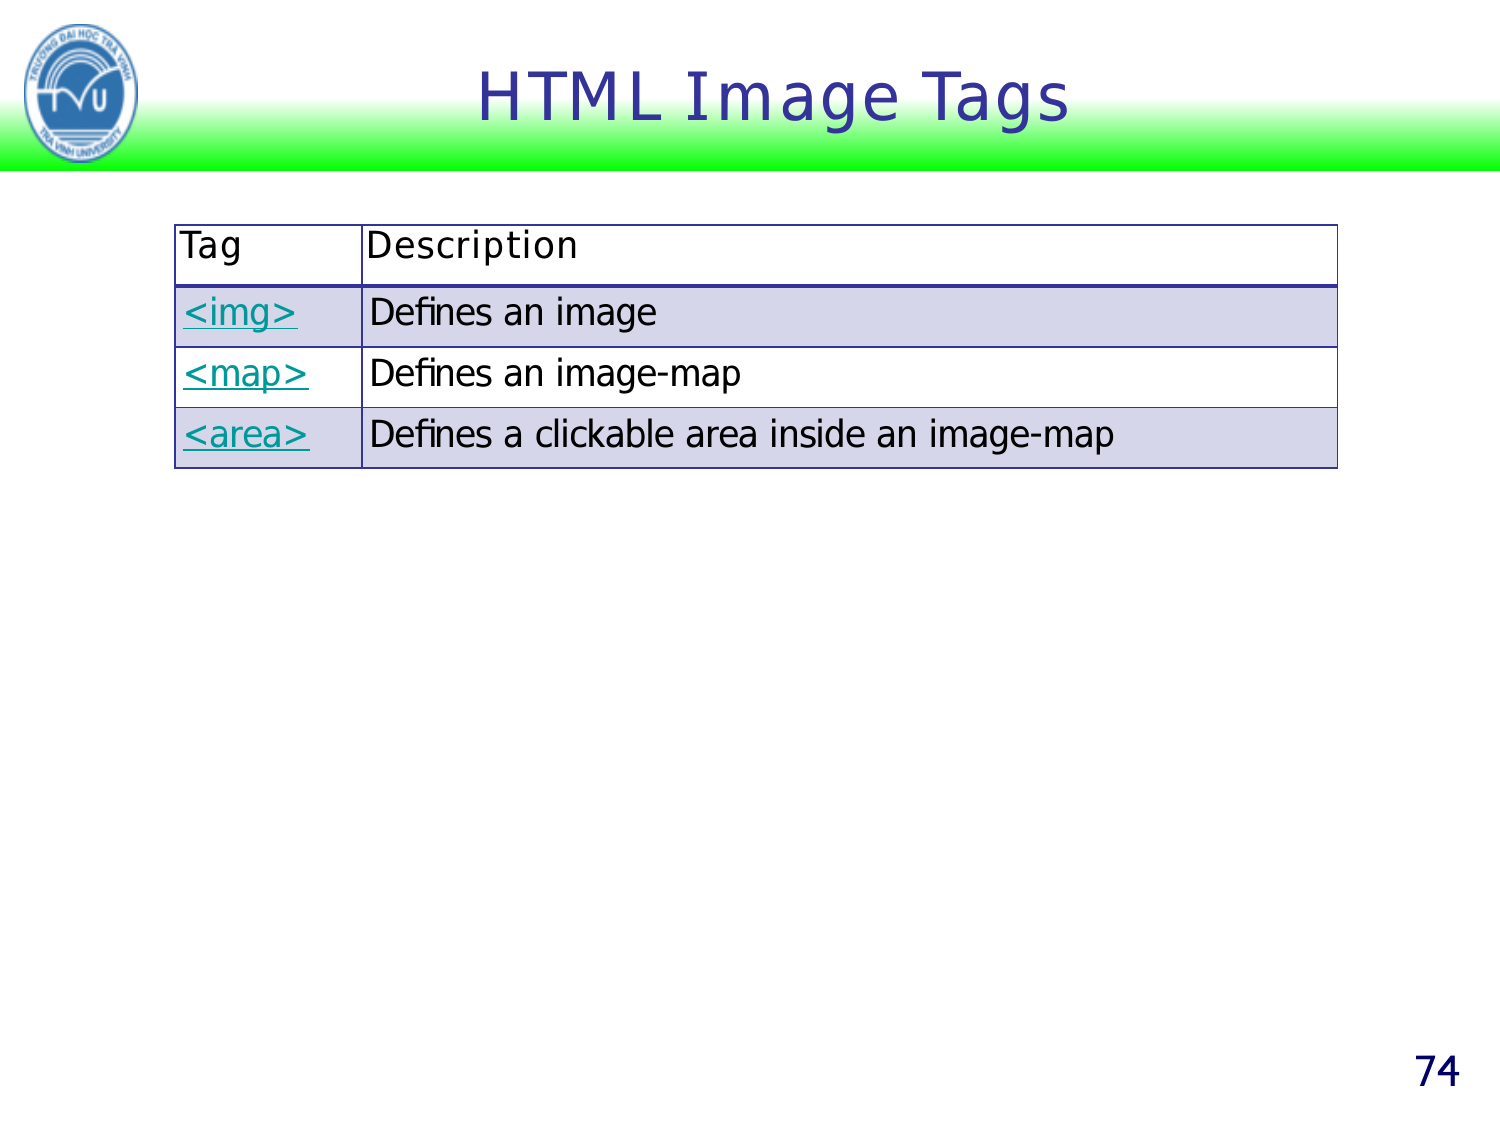

# HTML Image Tags
| Tag | Description |
| --- | --- |
| <img> | Defines an image |
| <map> | Defines an image-map |
| <area> | Defines a clickable area inside an image-map |
74